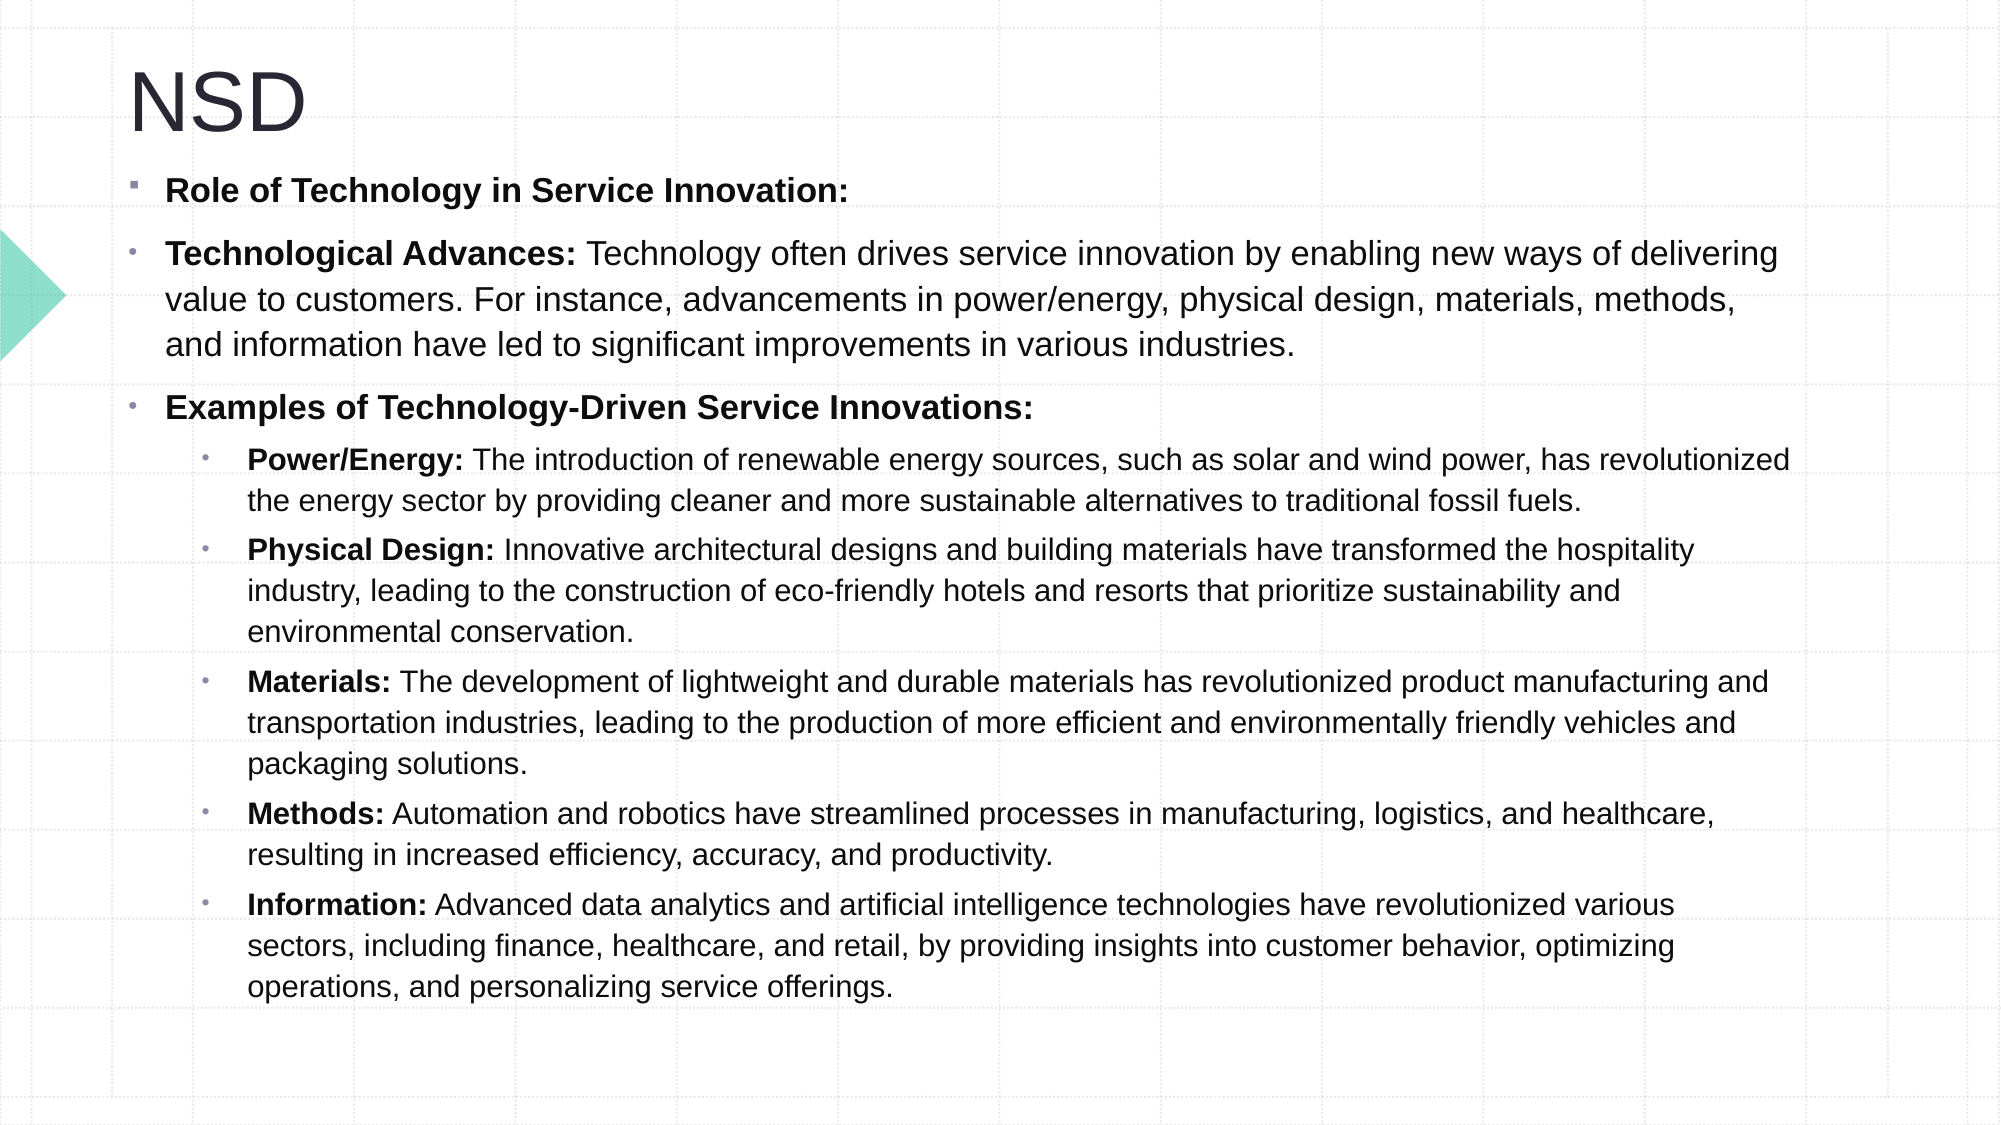

# NSD
Role of Technology in Service Innovation:
Technological Advances: Technology often drives service innovation by enabling new ways of delivering value to customers. For instance, advancements in power/energy, physical design, materials, methods, and information have led to significant improvements in various industries.
Examples of Technology-Driven Service Innovations:
Power/Energy: The introduction of renewable energy sources, such as solar and wind power, has revolutionized the energy sector by providing cleaner and more sustainable alternatives to traditional fossil fuels.
Physical Design: Innovative architectural designs and building materials have transformed the hospitality industry, leading to the construction of eco-friendly hotels and resorts that prioritize sustainability and environmental conservation.
Materials: The development of lightweight and durable materials has revolutionized product manufacturing and transportation industries, leading to the production of more efficient and environmentally friendly vehicles and packaging solutions.
Methods: Automation and robotics have streamlined processes in manufacturing, logistics, and healthcare, resulting in increased efficiency, accuracy, and productivity.
Information: Advanced data analytics and artificial intelligence technologies have revolutionized various sectors, including finance, healthcare, and retail, by providing insights into customer behavior, optimizing operations, and personalizing service offerings.